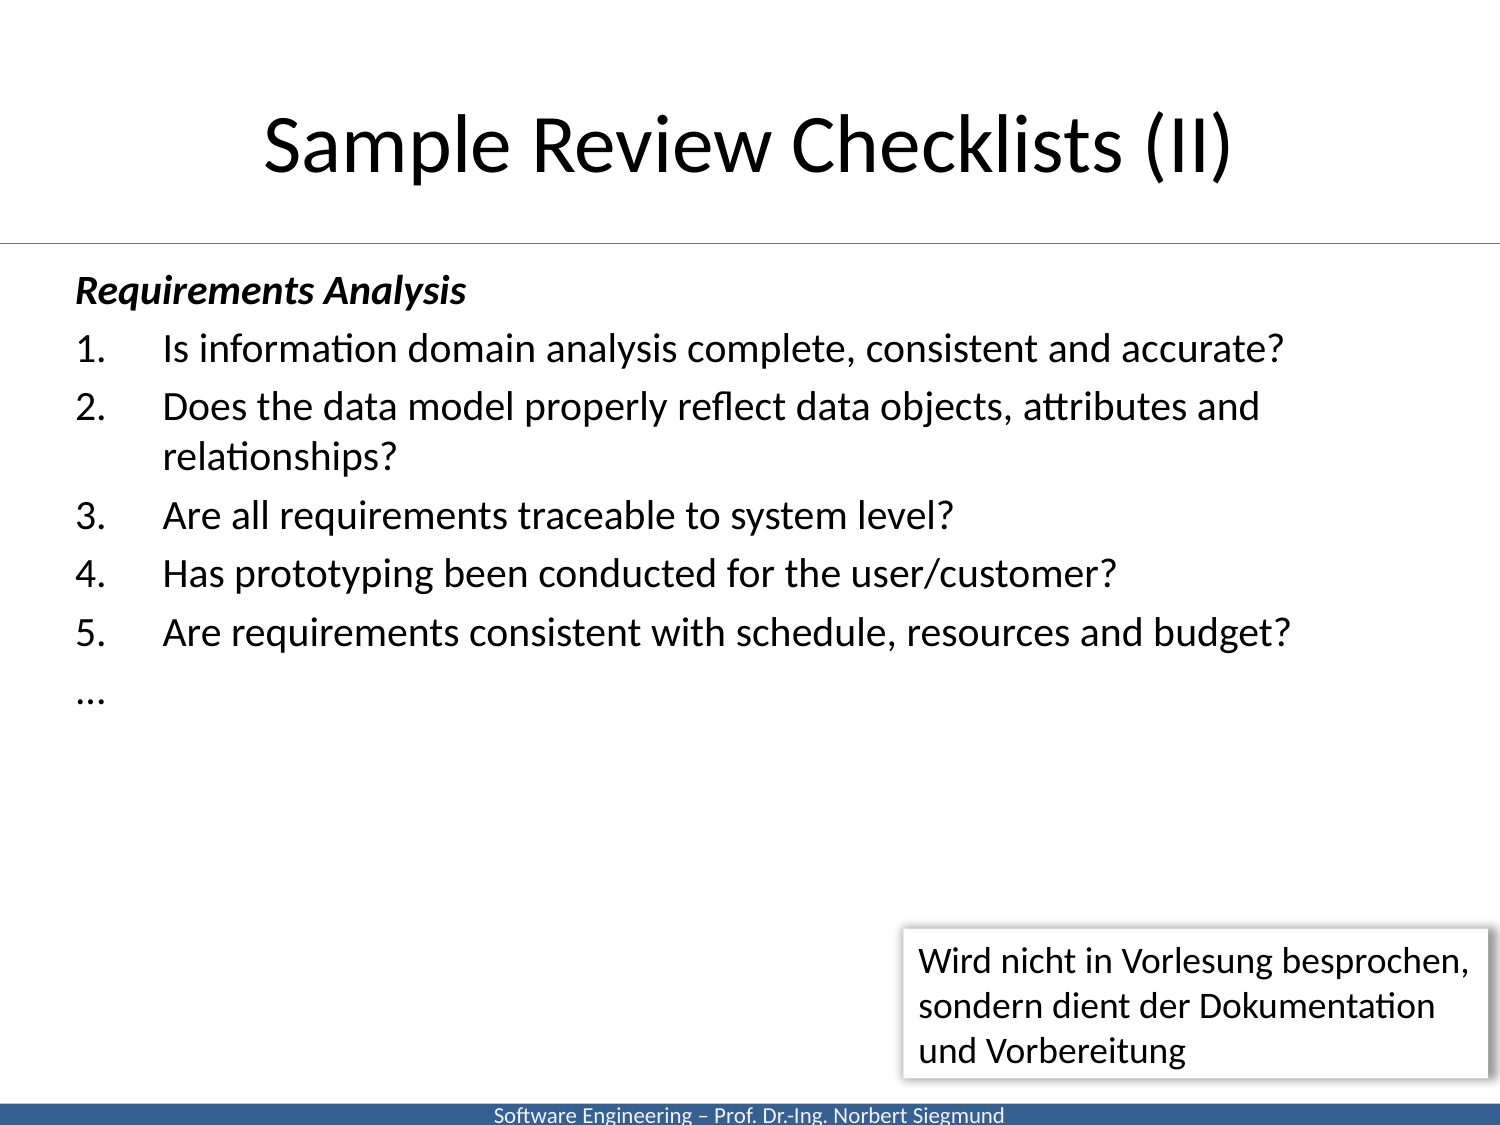

# Sample Review Checklists (II)
Requirements Analysis
Is information domain analysis complete, consistent and accurate?
Does the data model properly reflect data objects, attributes and relationships?
Are all requirements traceable to system level?
Has prototyping been conducted for the user/customer?
Are requirements consistent with schedule, resources and budget?
...
Wird nicht in Vorlesung besprochen, sondern dient der Dokumentation und Vorbereitung